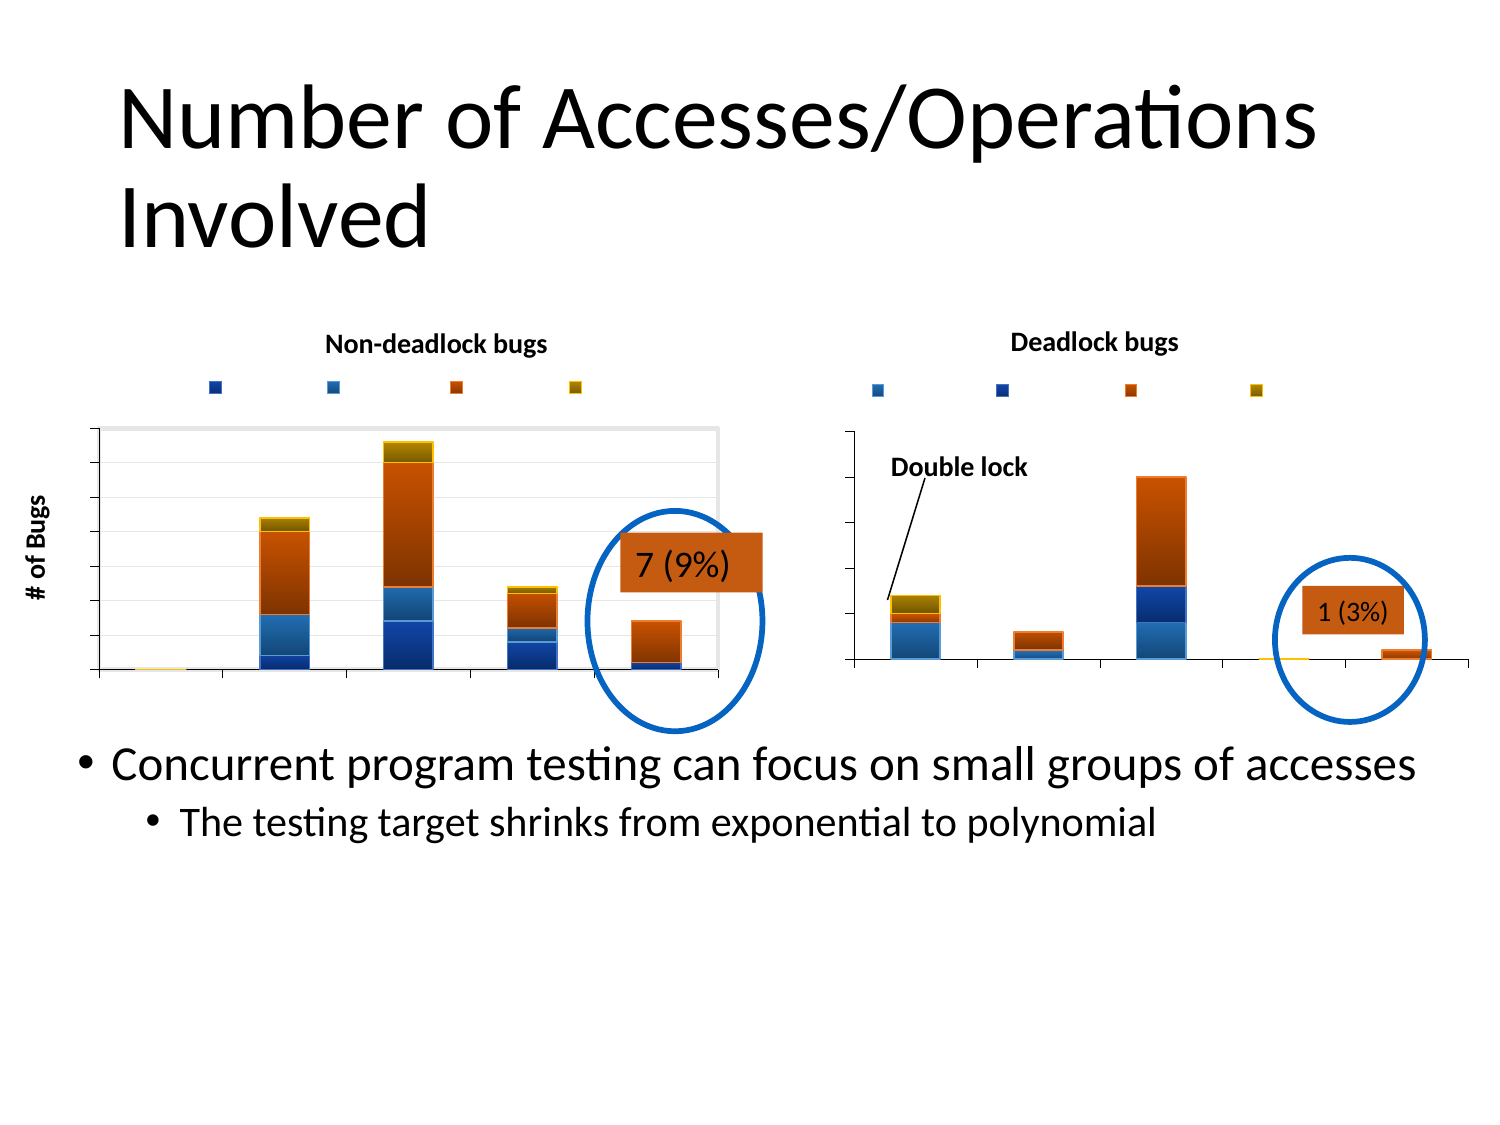

# Number of Accesses/Operations Involved
Deadlock bugs
Non-deadlock bugs

### Chart

| Category | MySQL | Apache | Mozilla | OpenOffice |
|---|---|---|---|---|
| 1 acc. | 0.0 | 0.0 | 0.0 | 0.0 |
| 2 acc. | 2.0 | 6.0 | 12.0 | 2.0 |
| 3 acc. | 7.0 | 5.0 | 18.0 | 3.0 |
| 4 acc. | 4.0 | 2.0 | 5.0 | 1.0 |
| >4 acc. | 1.0 | 0.0 | 6.0 | 0.0 |

### Chart

| Category | MySQL | Apache | Mozilla | OpenOffice |
|---|---|---|---|---|
| 1 acc. | 4.0 | 0.0 | 1.0 | 2.0 |
| 2 acc. | 1.0 | 0.0 | 2.0 | 0.0 |
| 3 acc. | 4.0 | 4.0 | 12.0 | 0.0 |
| 4 acc. | 0.0 | 0.0 | 0.0 | 0.0 |
| >4 acc. | 0.0 | 0.0 | 1.0 | 0.0 |
Double lock
# of Bugs

7 (9%)

1 (3%)
Concurrent program testing can focus on small groups of accesses
The testing target shrinks from exponential to polynomial